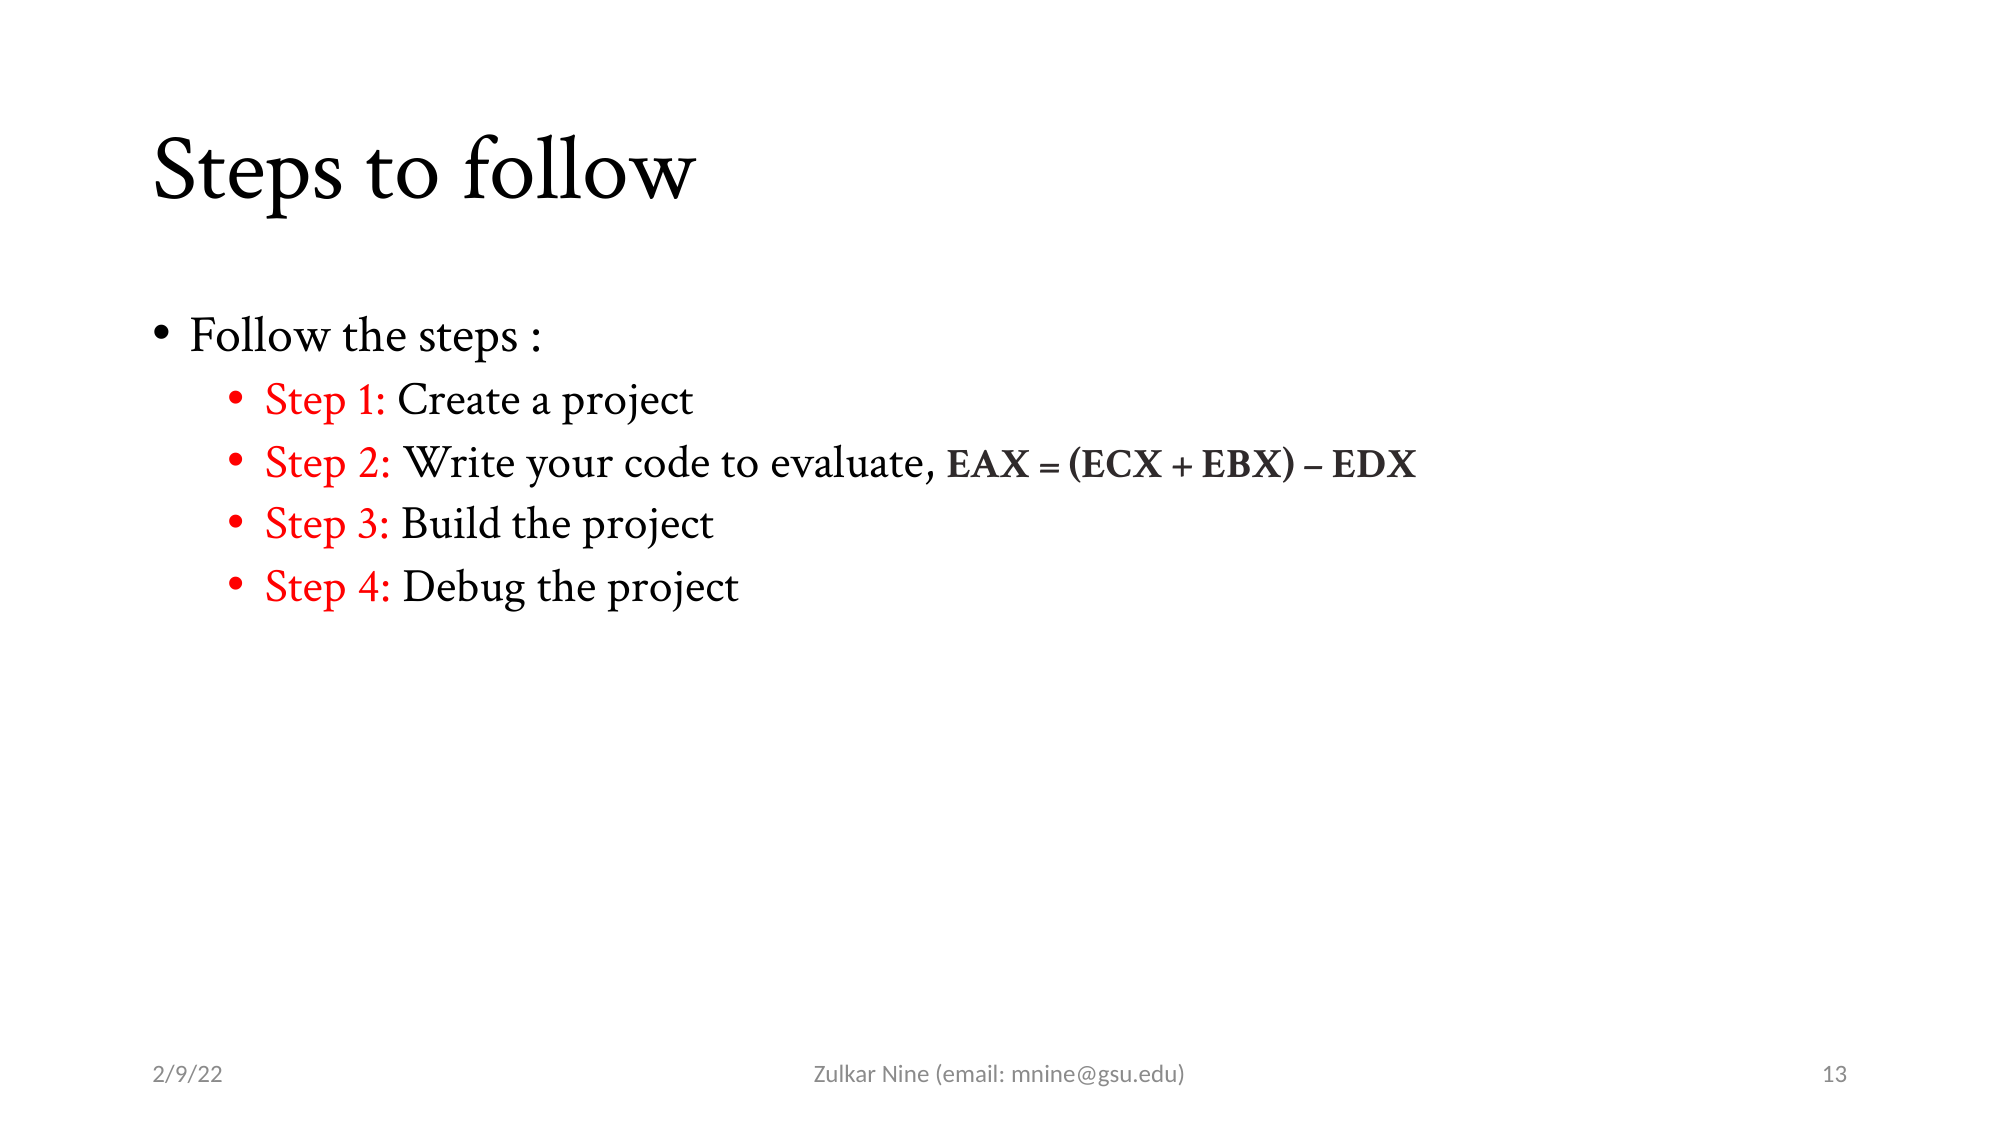

# Steps to follow
Follow the steps :
Step 1: Create a project
Step 2: Write your code to evaluate, EAX = (ECX + EBX) – EDX
Step 3: Build the project
Step 4: Debug the project

2/9/22
Zulkar Nine (email: mnine@gsu.edu)
13